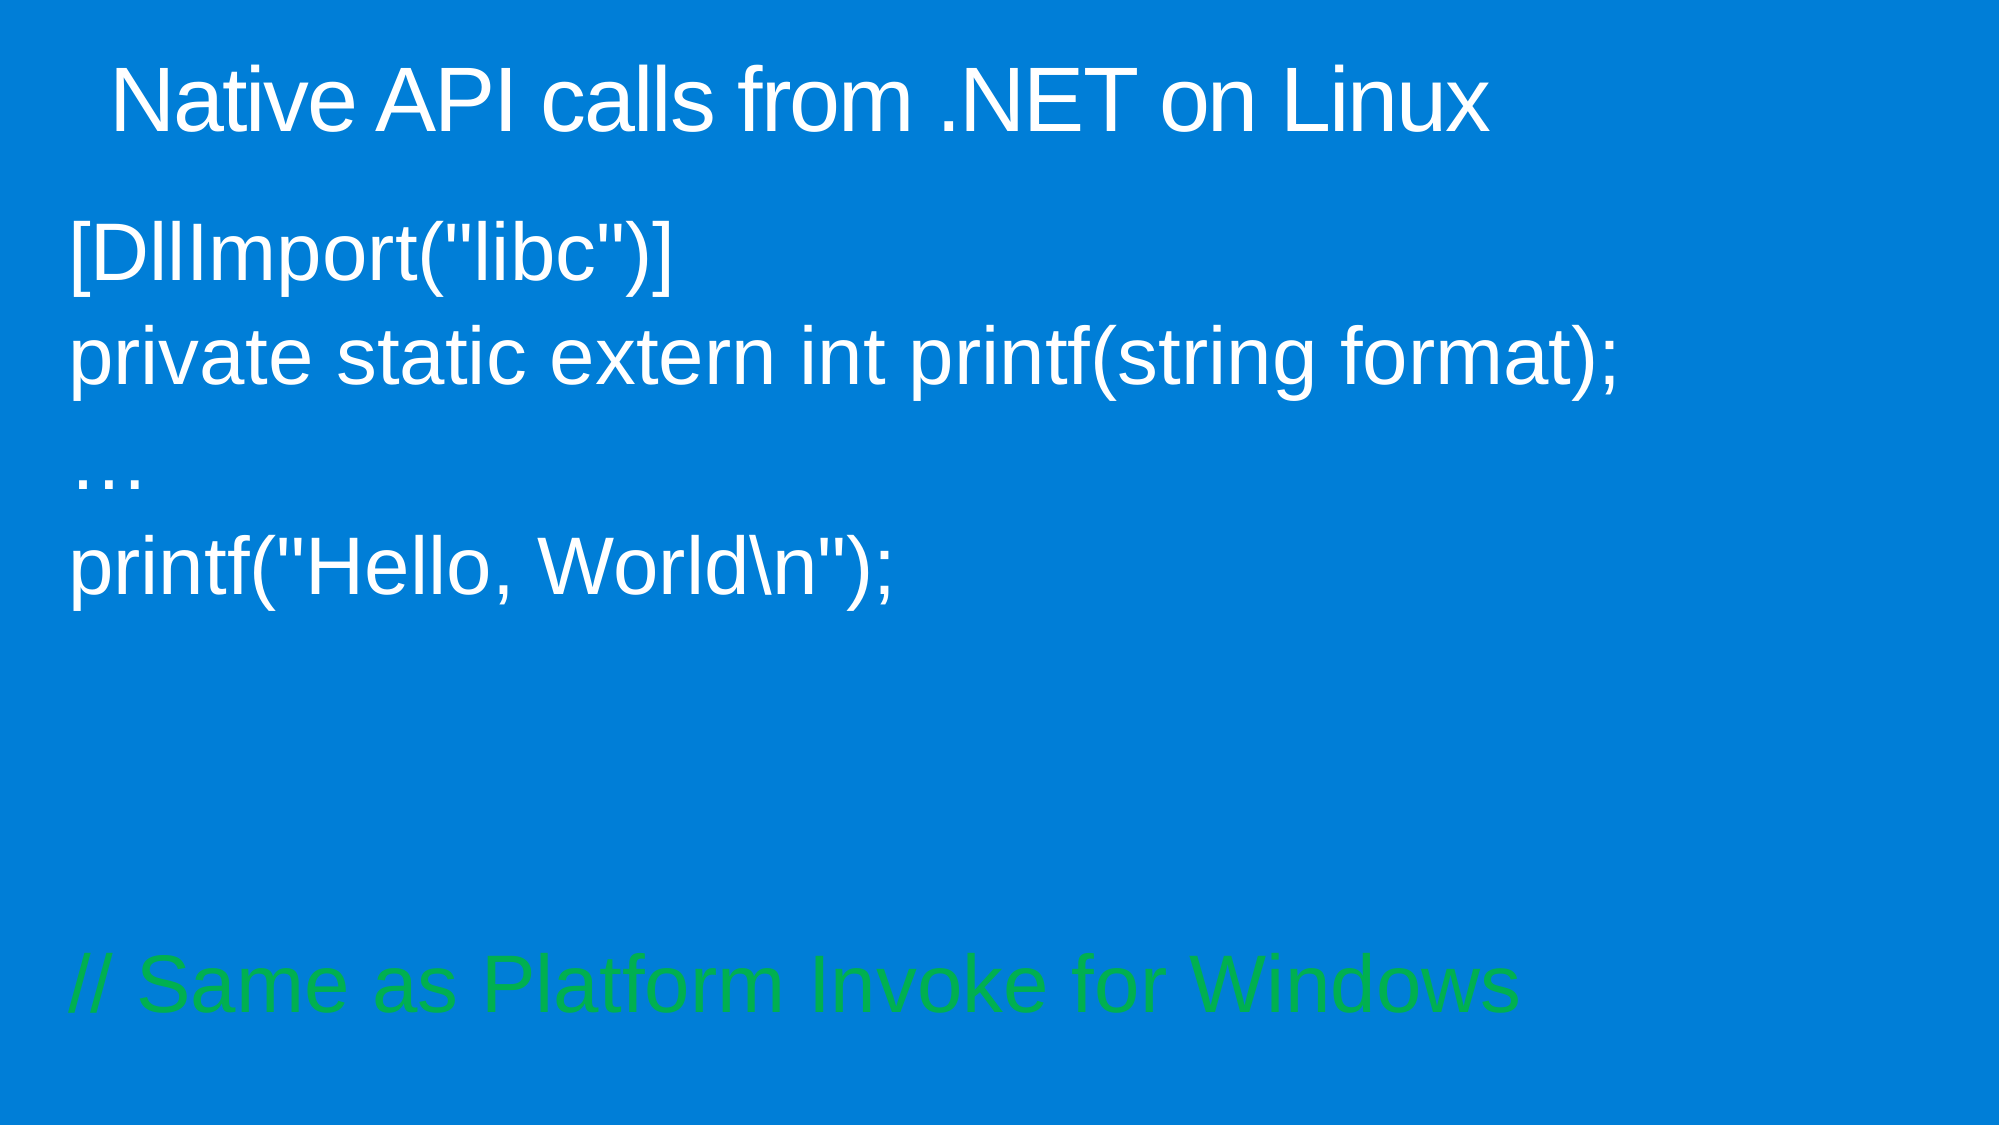

# Native API calls from .NET on Linux
[DllImport("libc")]
private static extern int printf(string format);
…
printf("Hello, World\n");

// Same as Platform Invoke for Windows